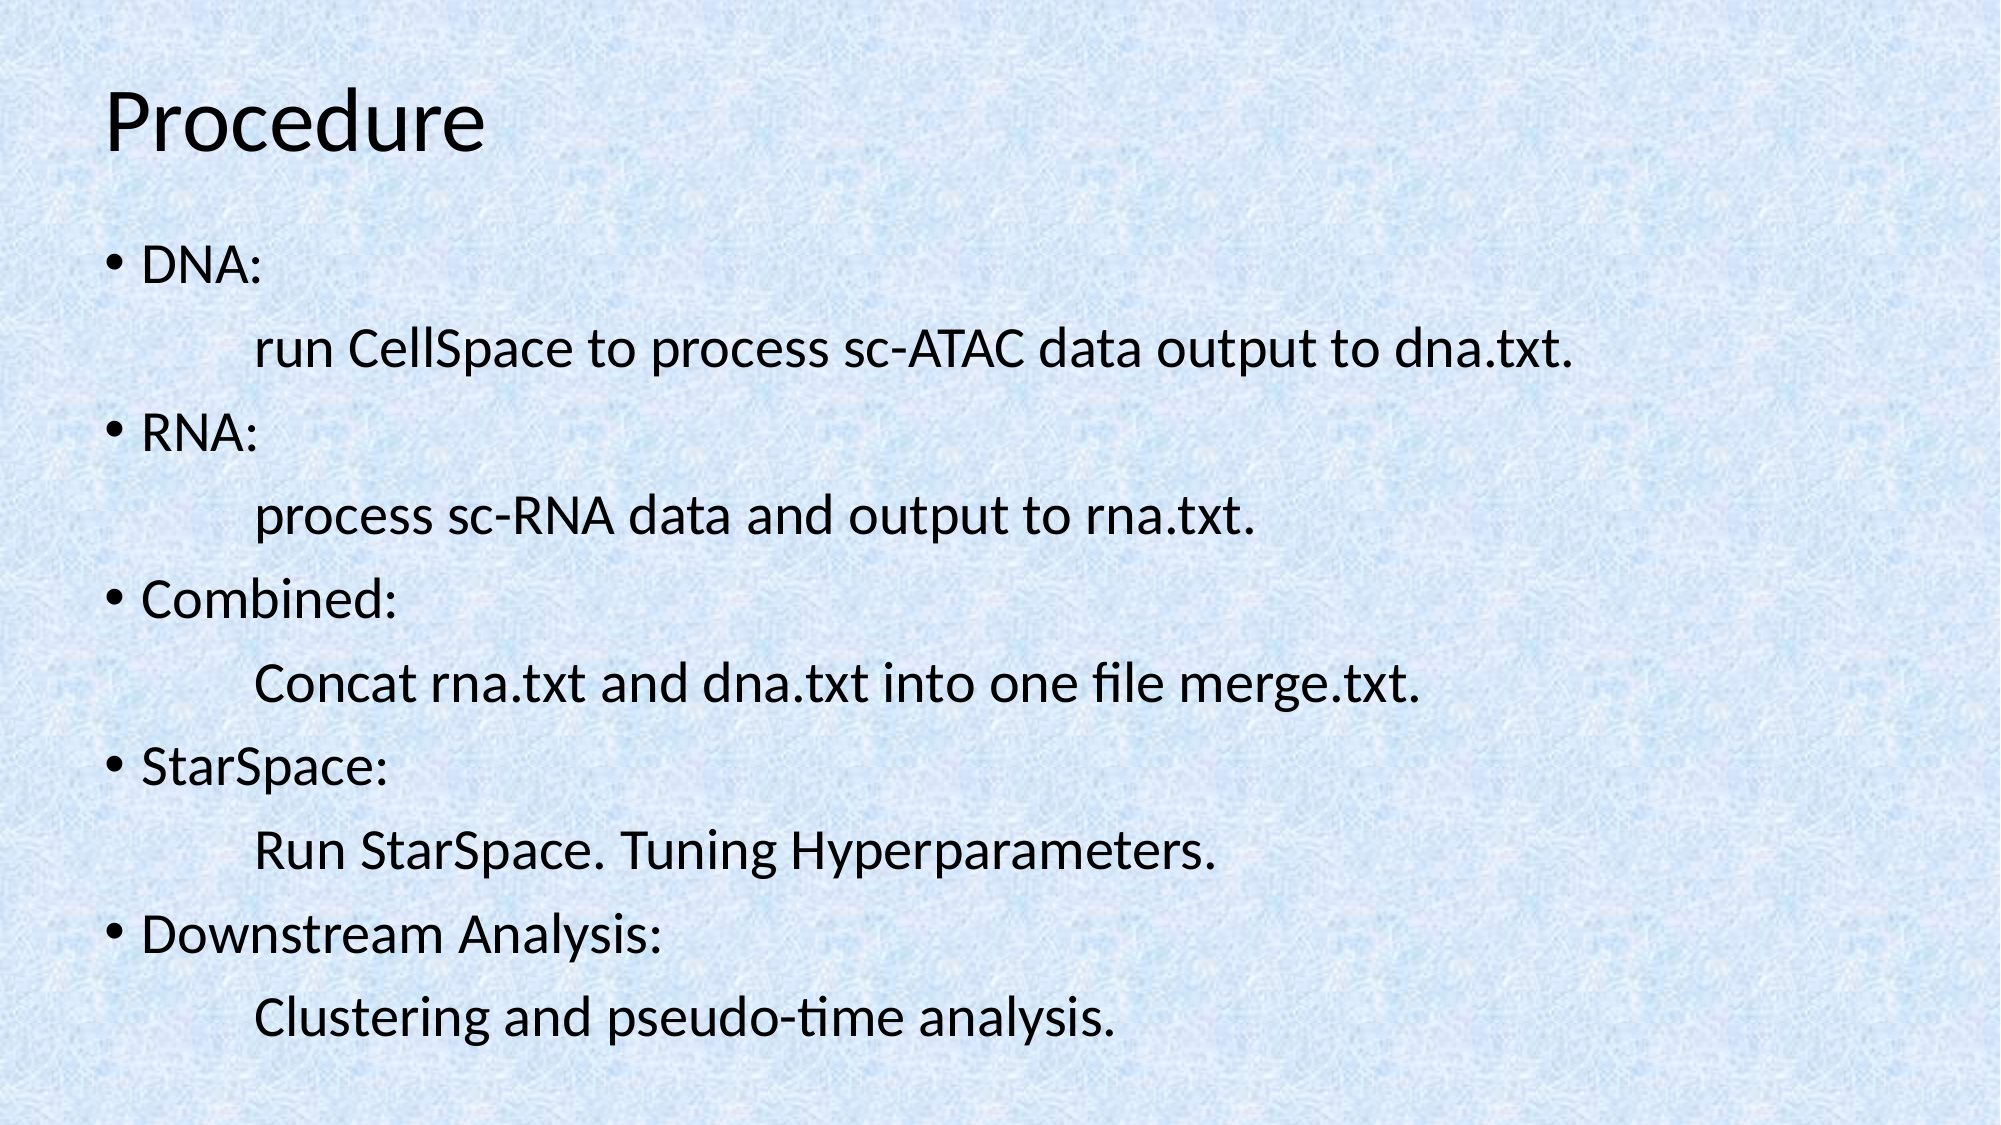

# Procedure
DNA:
	run CellSpace to process sc-ATAC data output to dna.txt.
RNA:
	process sc-RNA data and output to rna.txt.
Combined:
	Concat rna.txt and dna.txt into one file merge.txt.
StarSpace:
	Run StarSpace. Tuning Hyperparameters.
Downstream Analysis:
	Clustering and pseudo-time analysis.